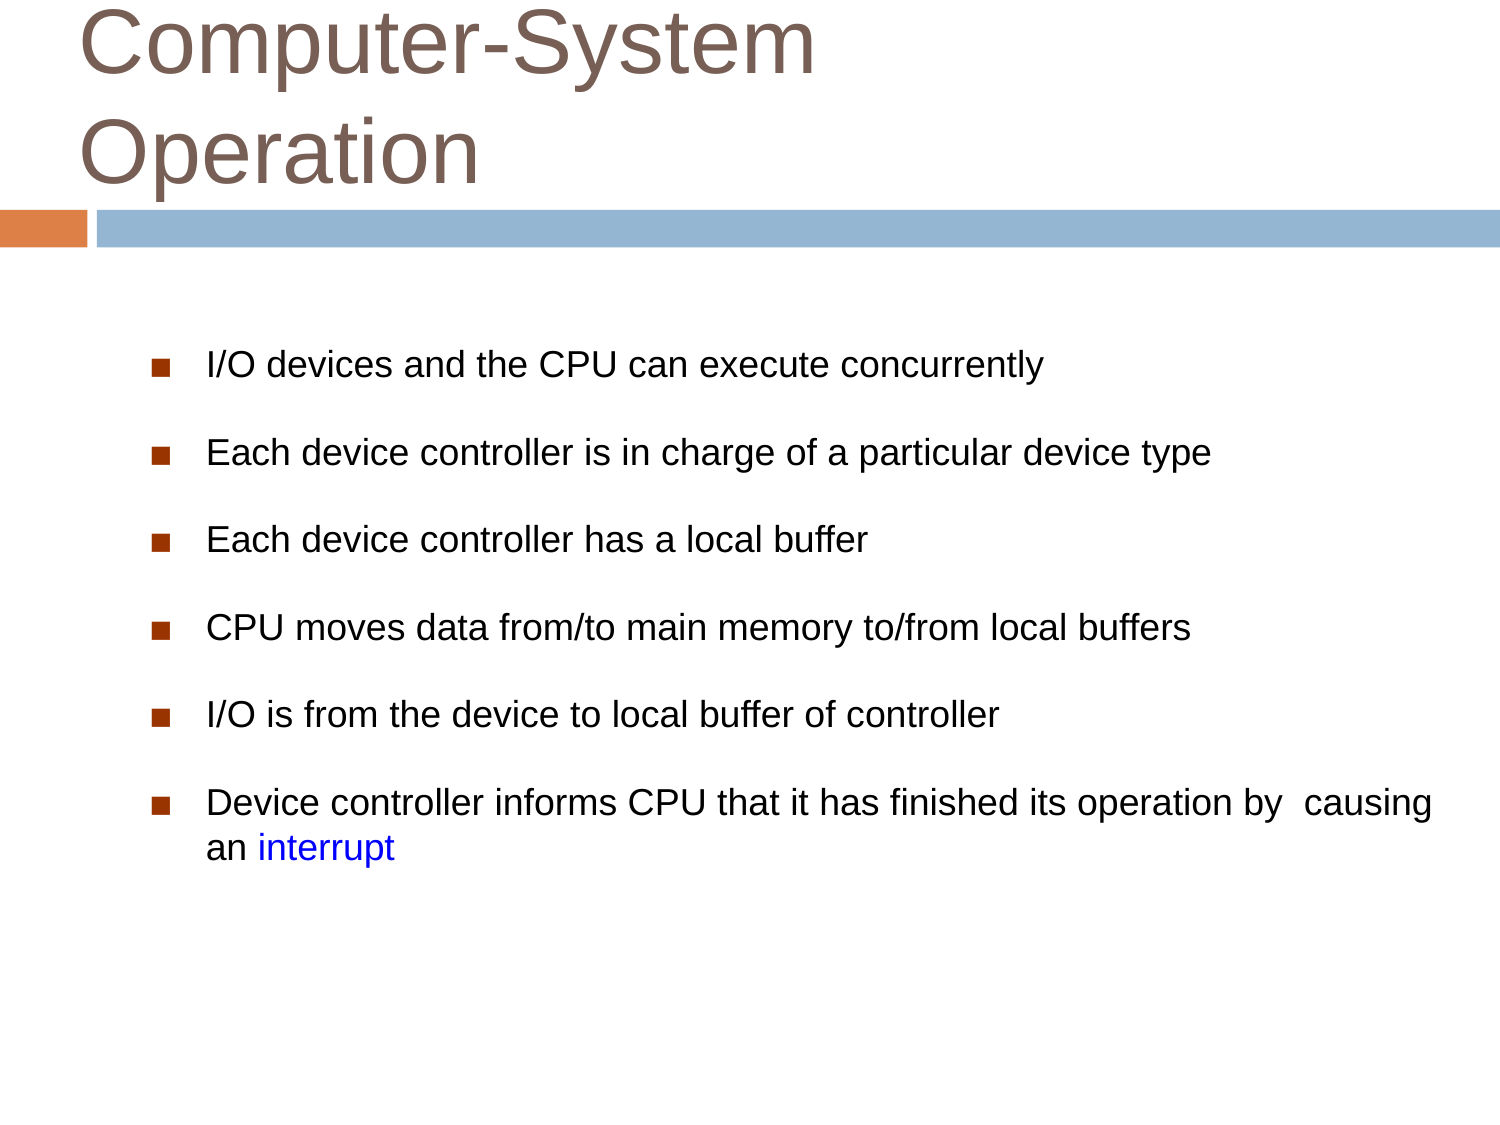

# Computer-System Operation
I/O devices and the CPU can execute concurrently

Each device controller is in charge of a particular device type

Each device controller has a local buffer

CPU moves data from/to main memory to/from local buffers

I/O is from the device to local buffer of controller

Device controller informs CPU that it has finished its operation by  causing an interrupt